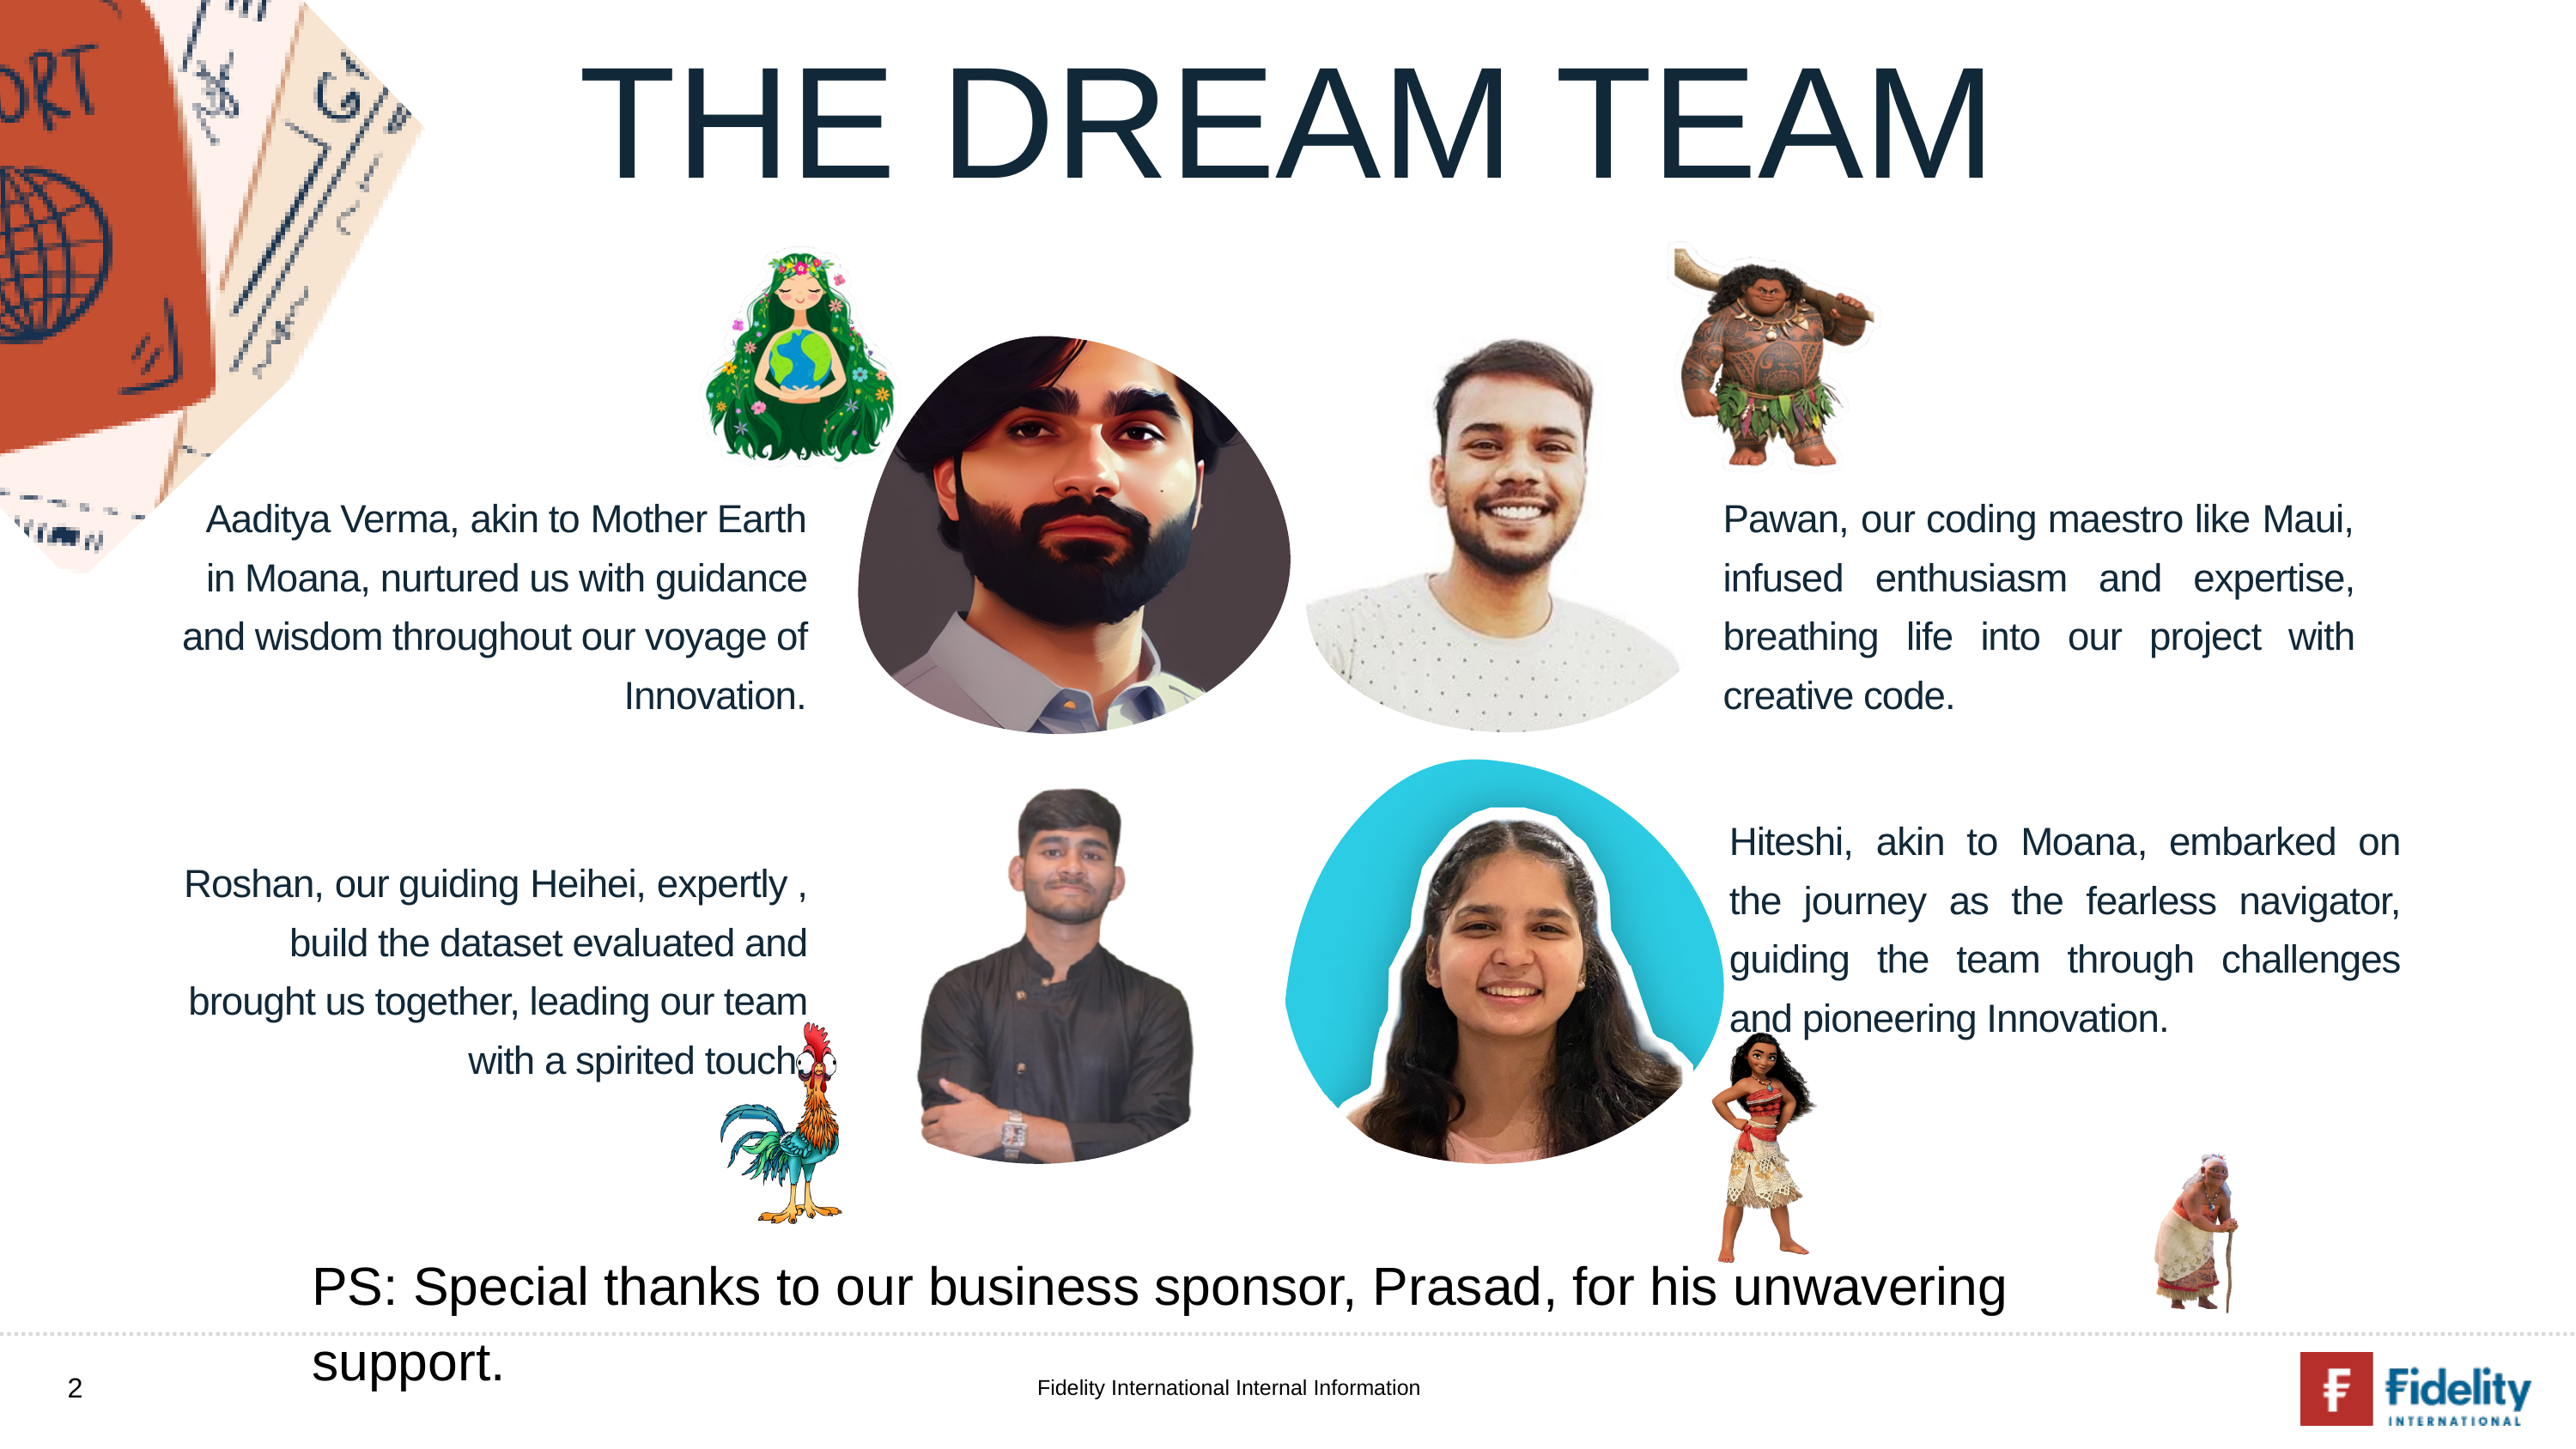

THE DREAM TEAM

 Aaditya Verma, akin to Mother Earth in Moana, nurtured us with guidance and wisdom throughout our voyage of Innovation.
Pawan, our coding maestro like Maui, infused enthusiasm and expertise, breathing life into our project with creative code.

Hiteshi, akin to Moana, embarked on the journey as the fearless navigator, guiding the team through challenges and pioneering Innovation.
Roshan, our guiding Heihei, expertly , build the dataset evaluated and brought us together, leading our team with a spirited touch.

PS: Special thanks to our business sponsor, Prasad, for his unwavering support.

2
Fidelity International Internal Information